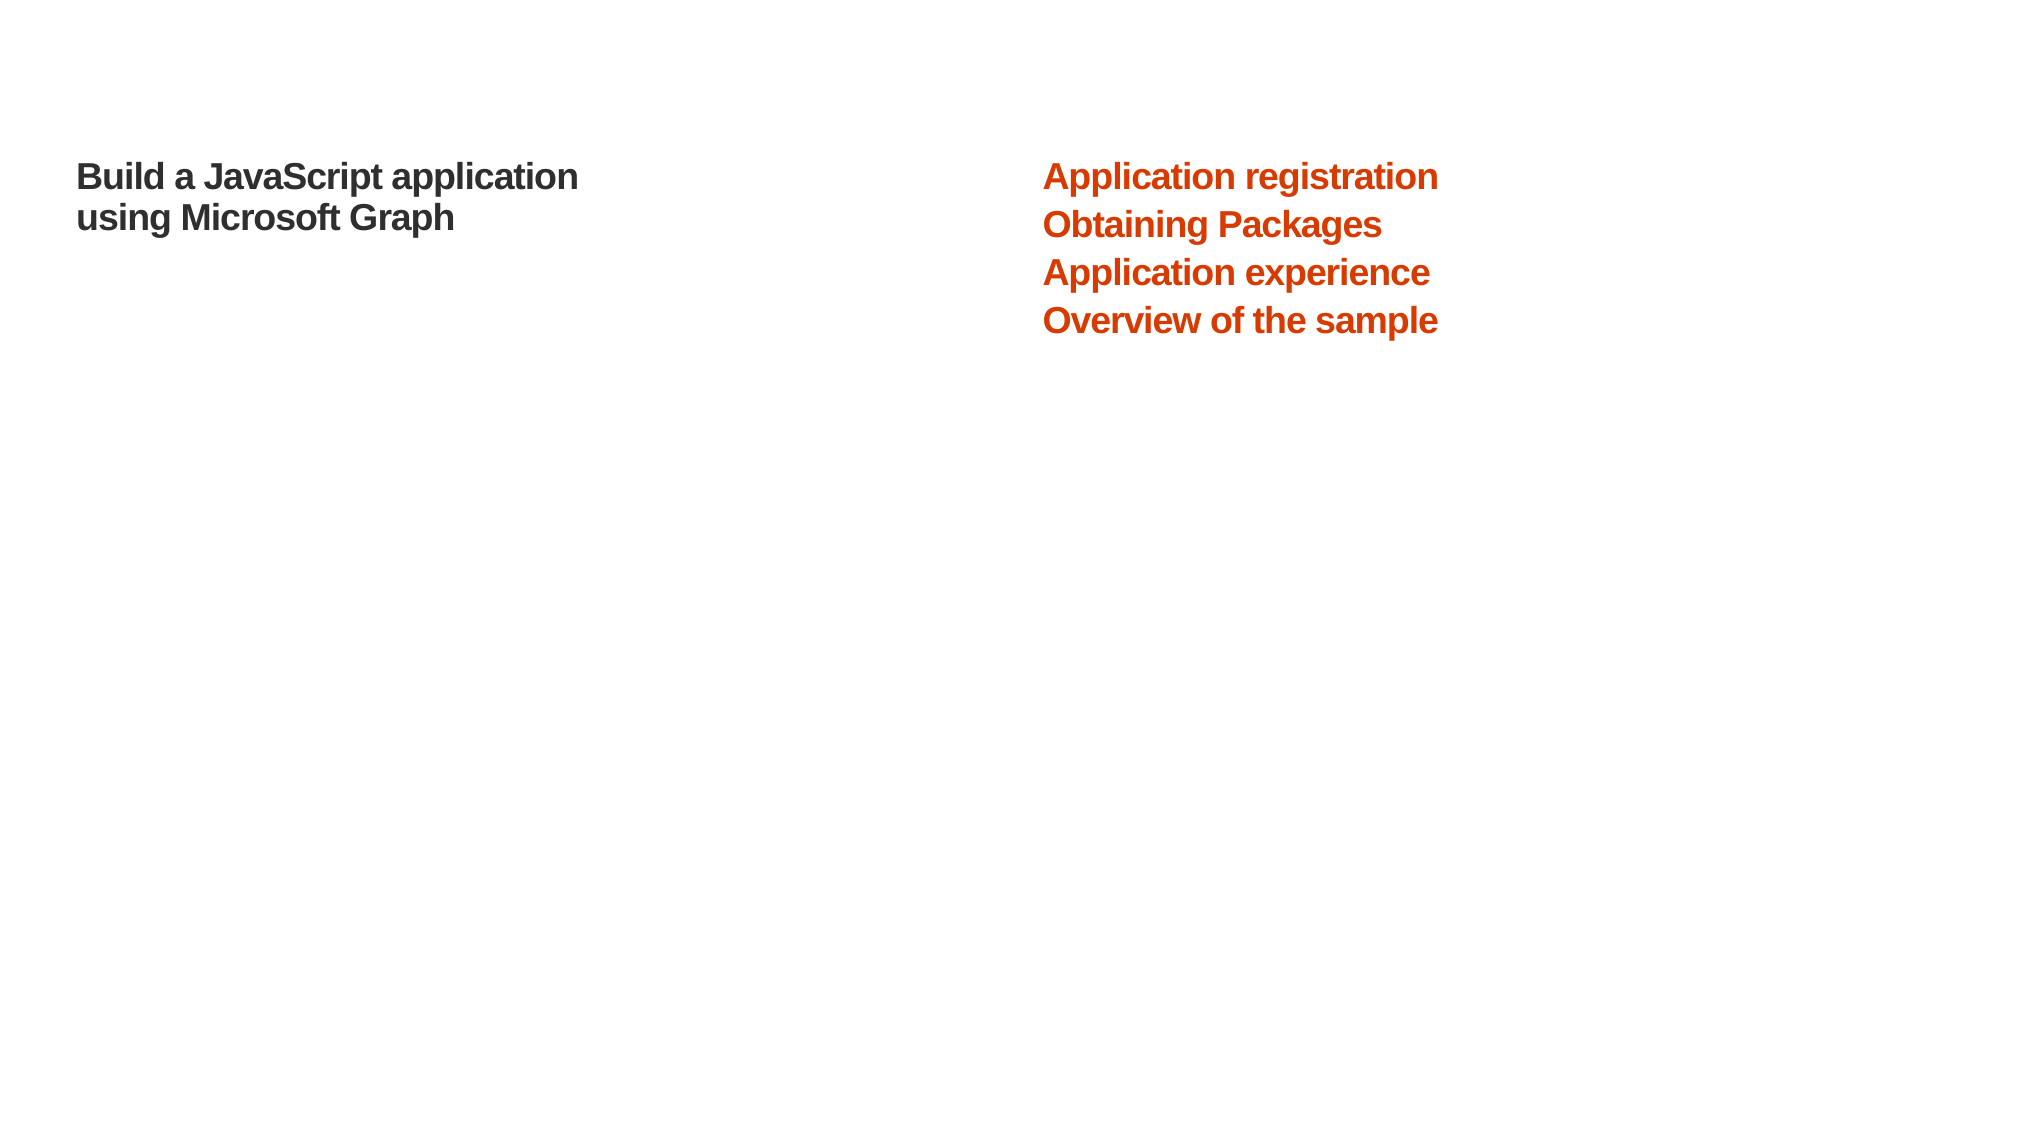

# Build a JavaScript application using Microsoft Graph
Application registration
Obtaining Packages
Application experience
Overview of the sample